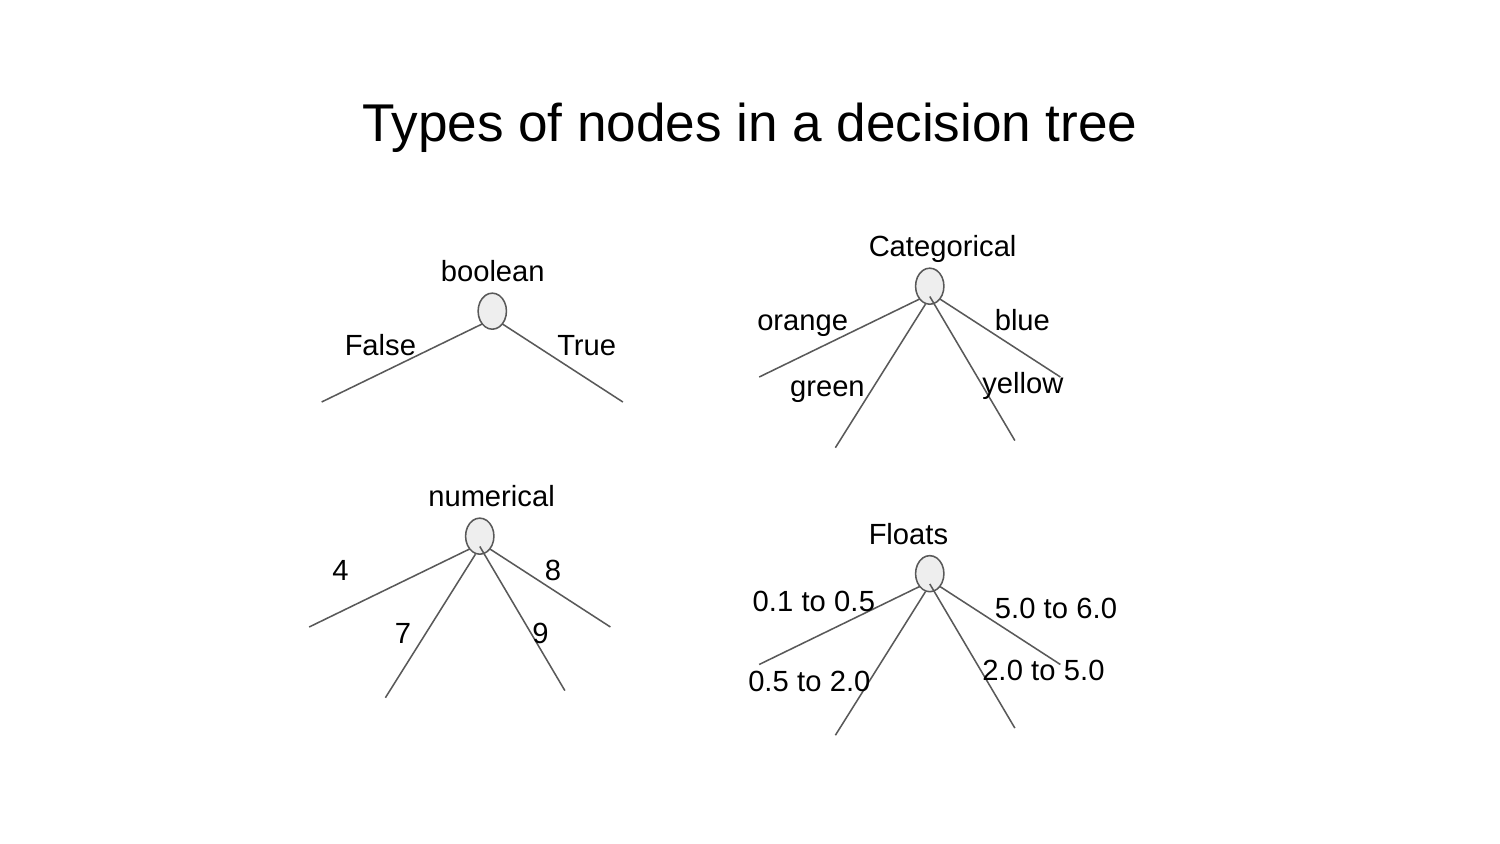

# Types of nodes in a decision tree
Categorical
boolean

orange
blue

False
True
yellow
green
numerical
Floats

4
8

0.1 to 0.5
5.0 to 6.0
7
9
2.0 to 5.0
0.5 to 2.0